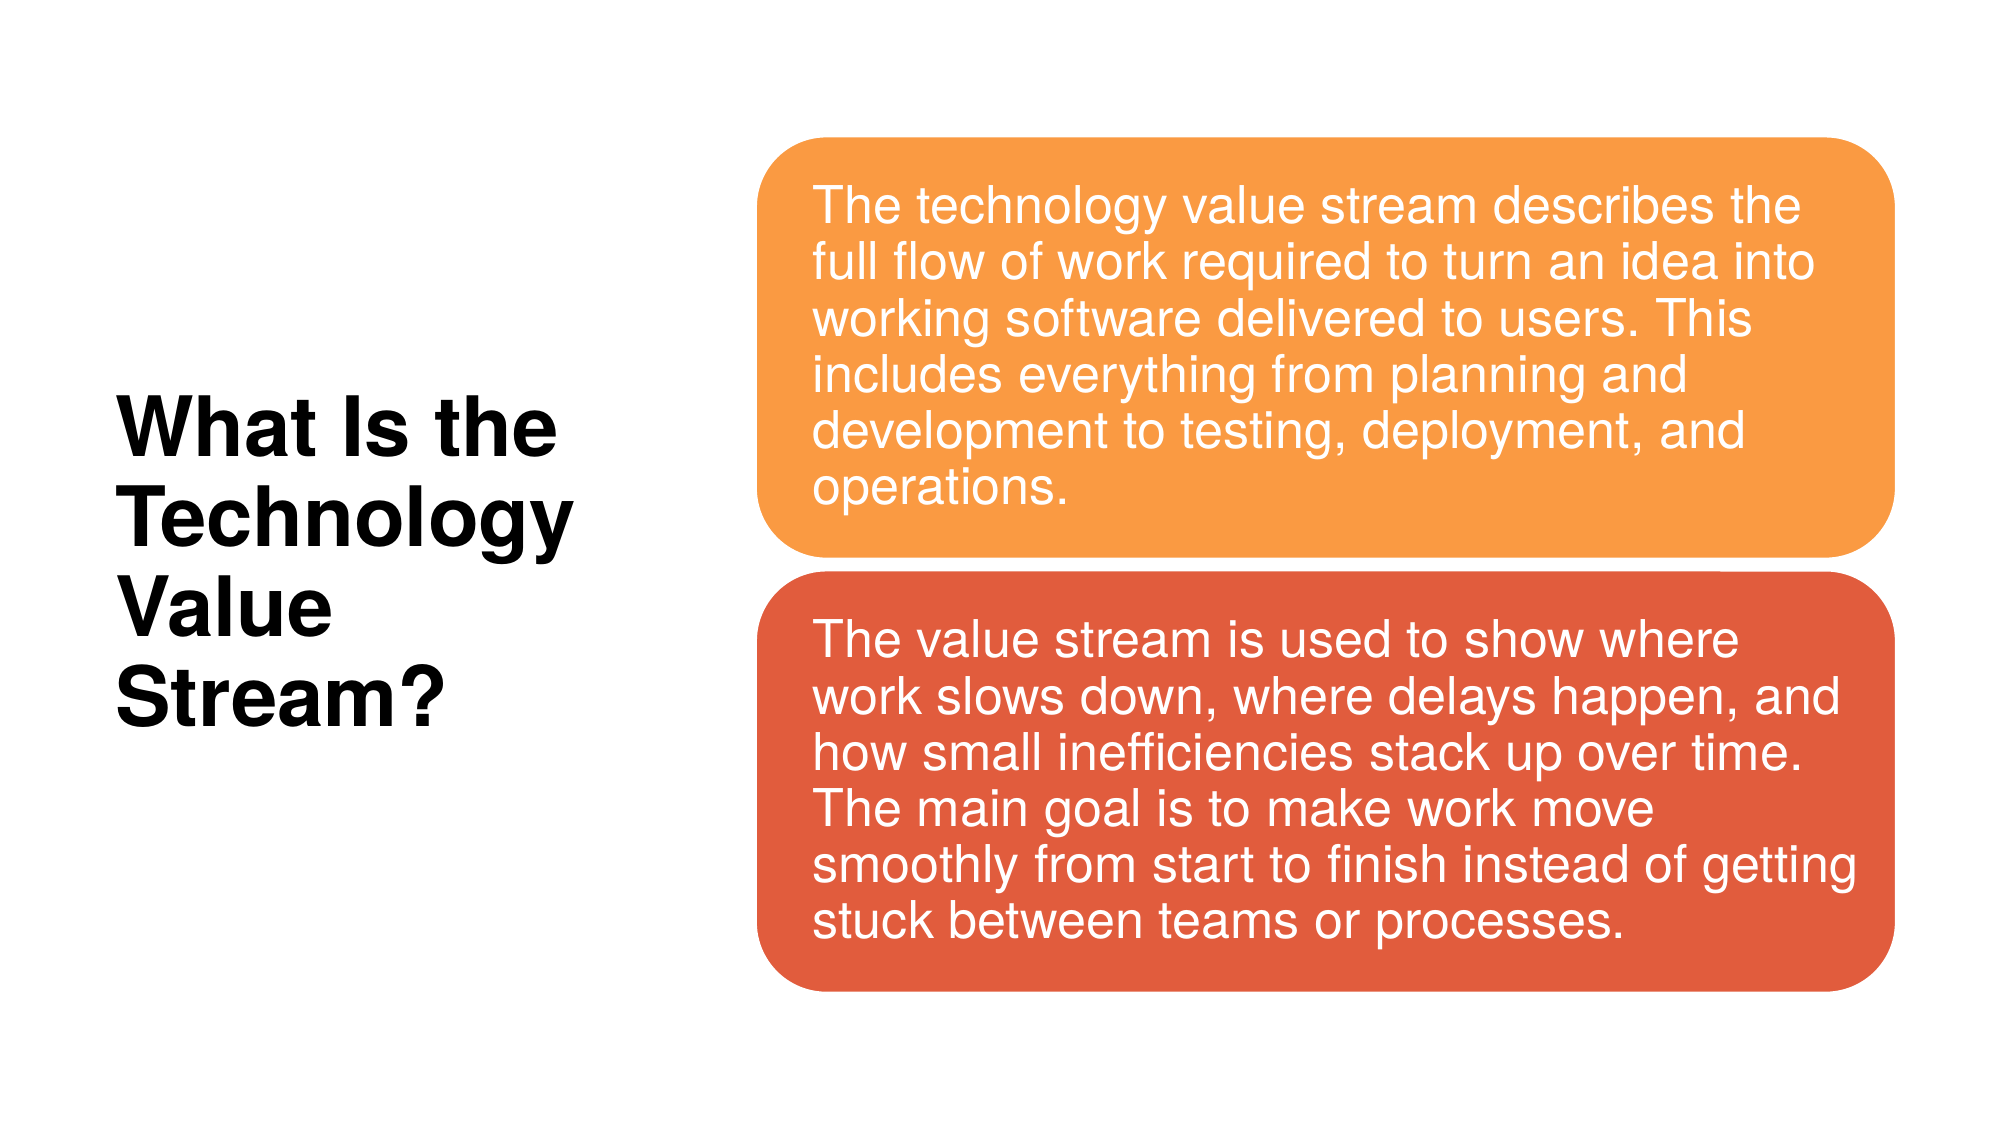

# What Is the Technology Value Stream?
The technology value stream describes the full flow of work required to turn an idea into working software delivered to users. This includes everything from planning and development to testing, deployment, and operations.
The value stream is used to show where work slows down, where delays happen, and how small inefficiencies stack up over time. The main goal is to make work move smoothly from start to finish instead of getting stuck between teams or processes.